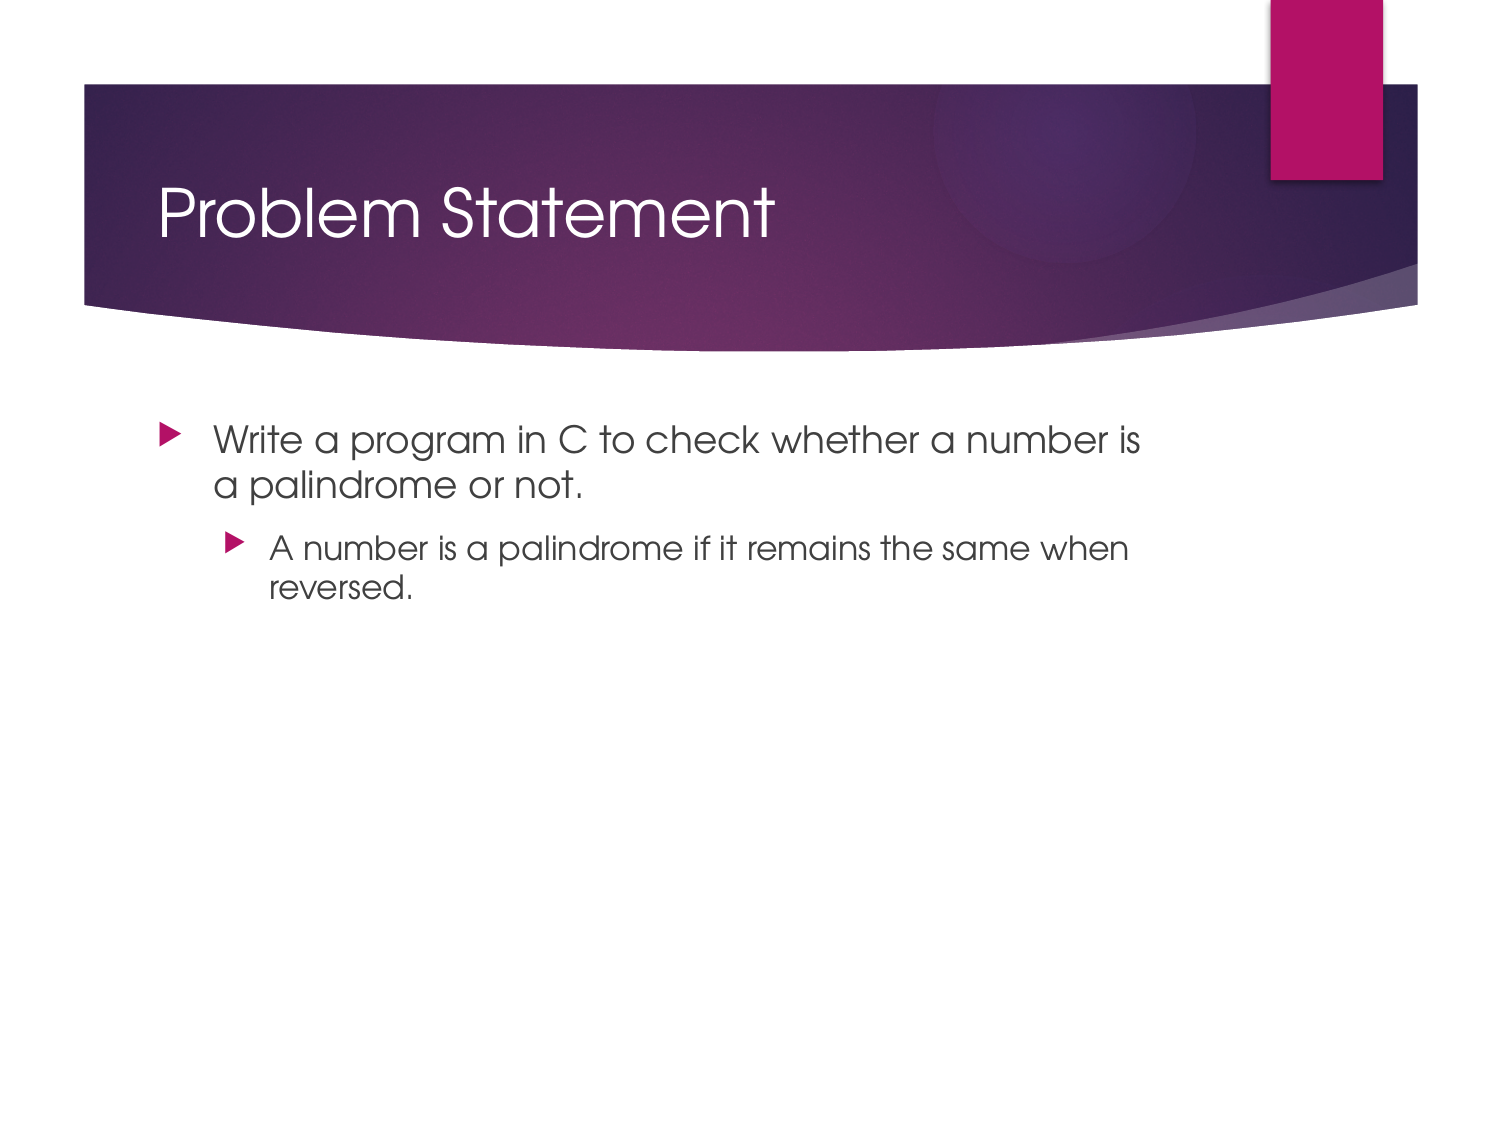

# Problem Statement
Write a program in C to check whether a number is a palindrome or not.
A number is a palindrome if it remains the same when reversed.